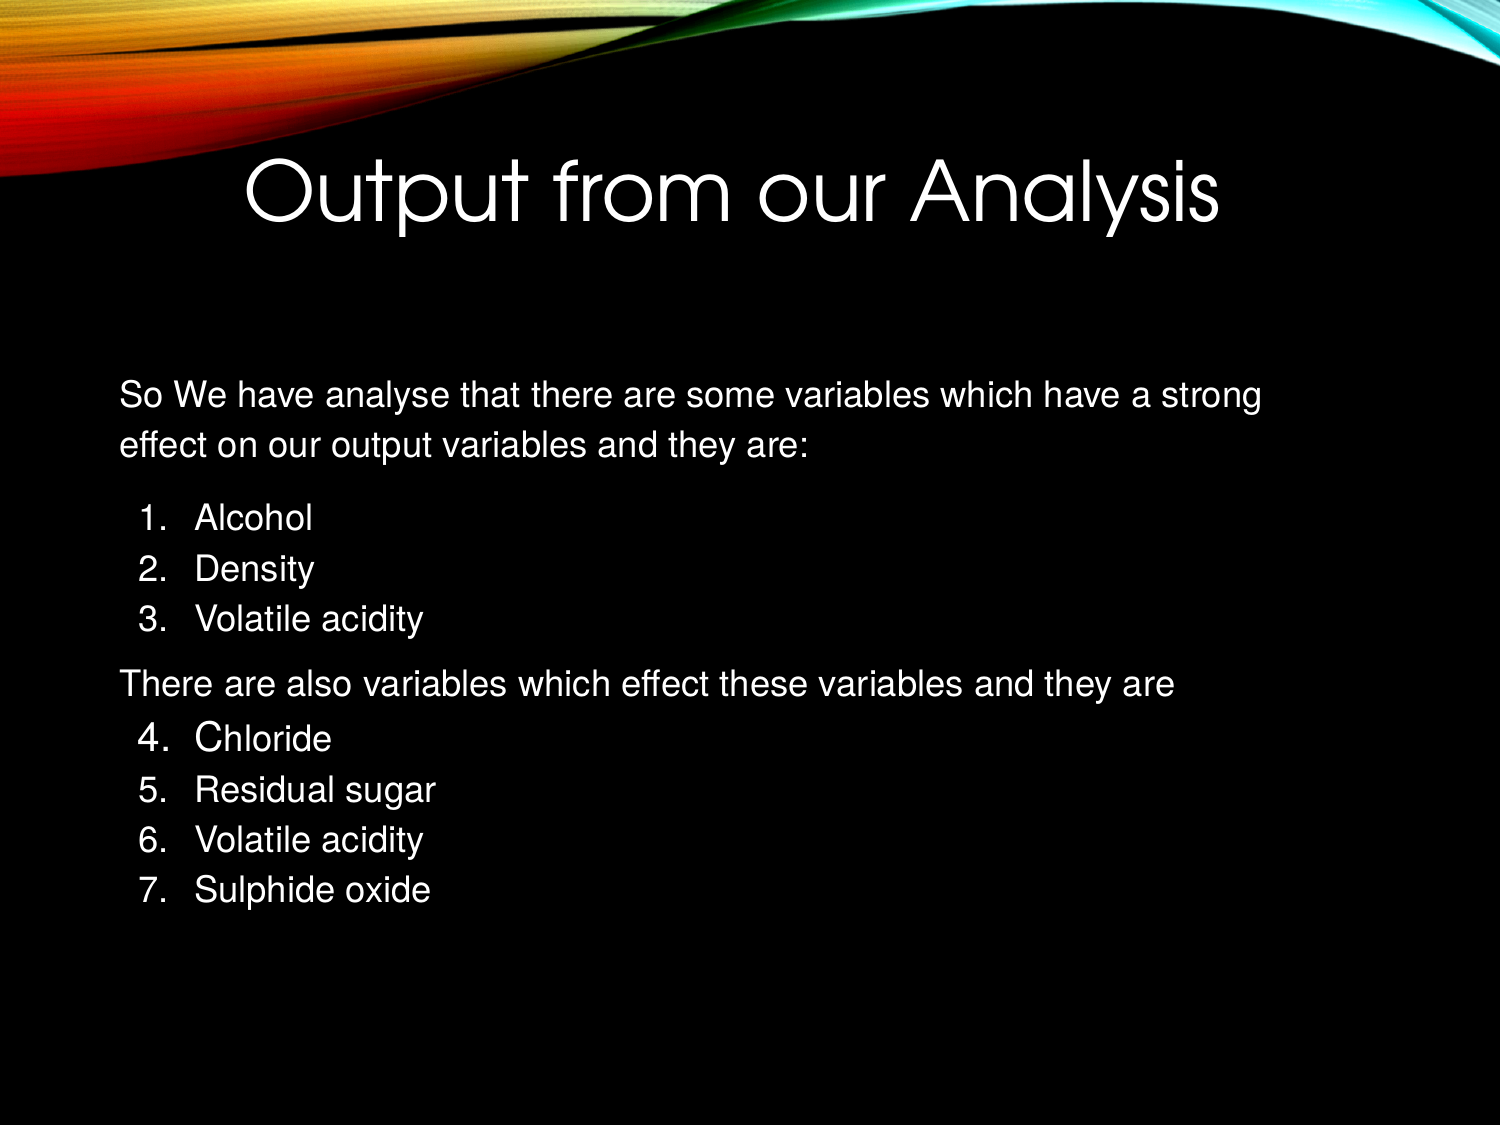

# Output from our Analysis
So We have analyse that there are some variables which have a strong effect on our output variables and they are:
Alcohol
Density
Volatile acidity
There are also variables which effect these variables and they are
Chloride
Residual sugar
Volatile acidity
Sulphide oxide